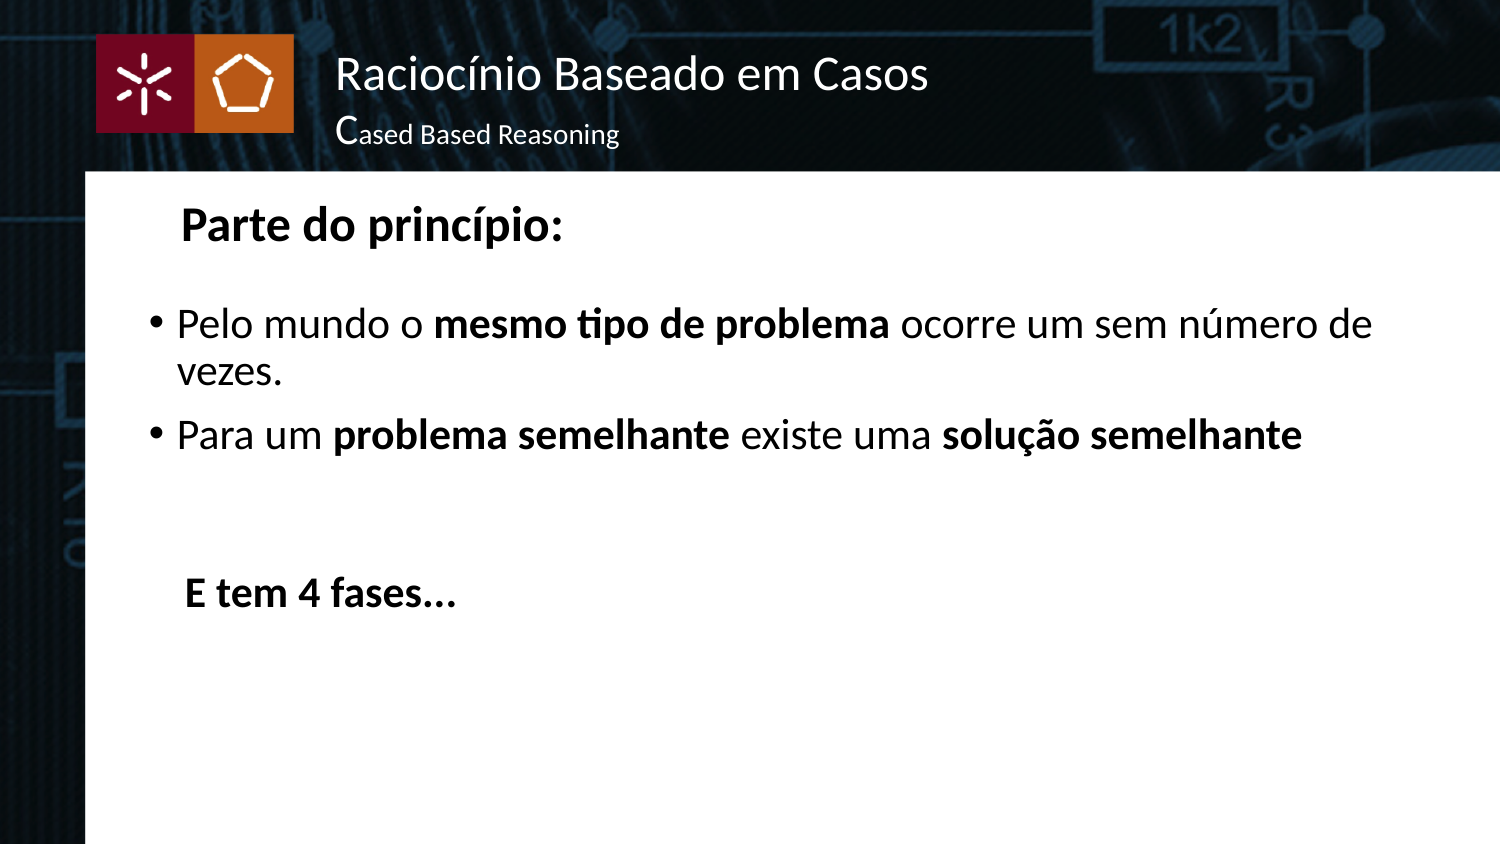

Raciocínio Baseado em Casos
Cased Based Reasoning
# Parte do princípio:
Pelo mundo o mesmo tipo de problema ocorre um sem número de vezes.
Para um problema semelhante existe uma solução semelhante
E tem 4 fases...